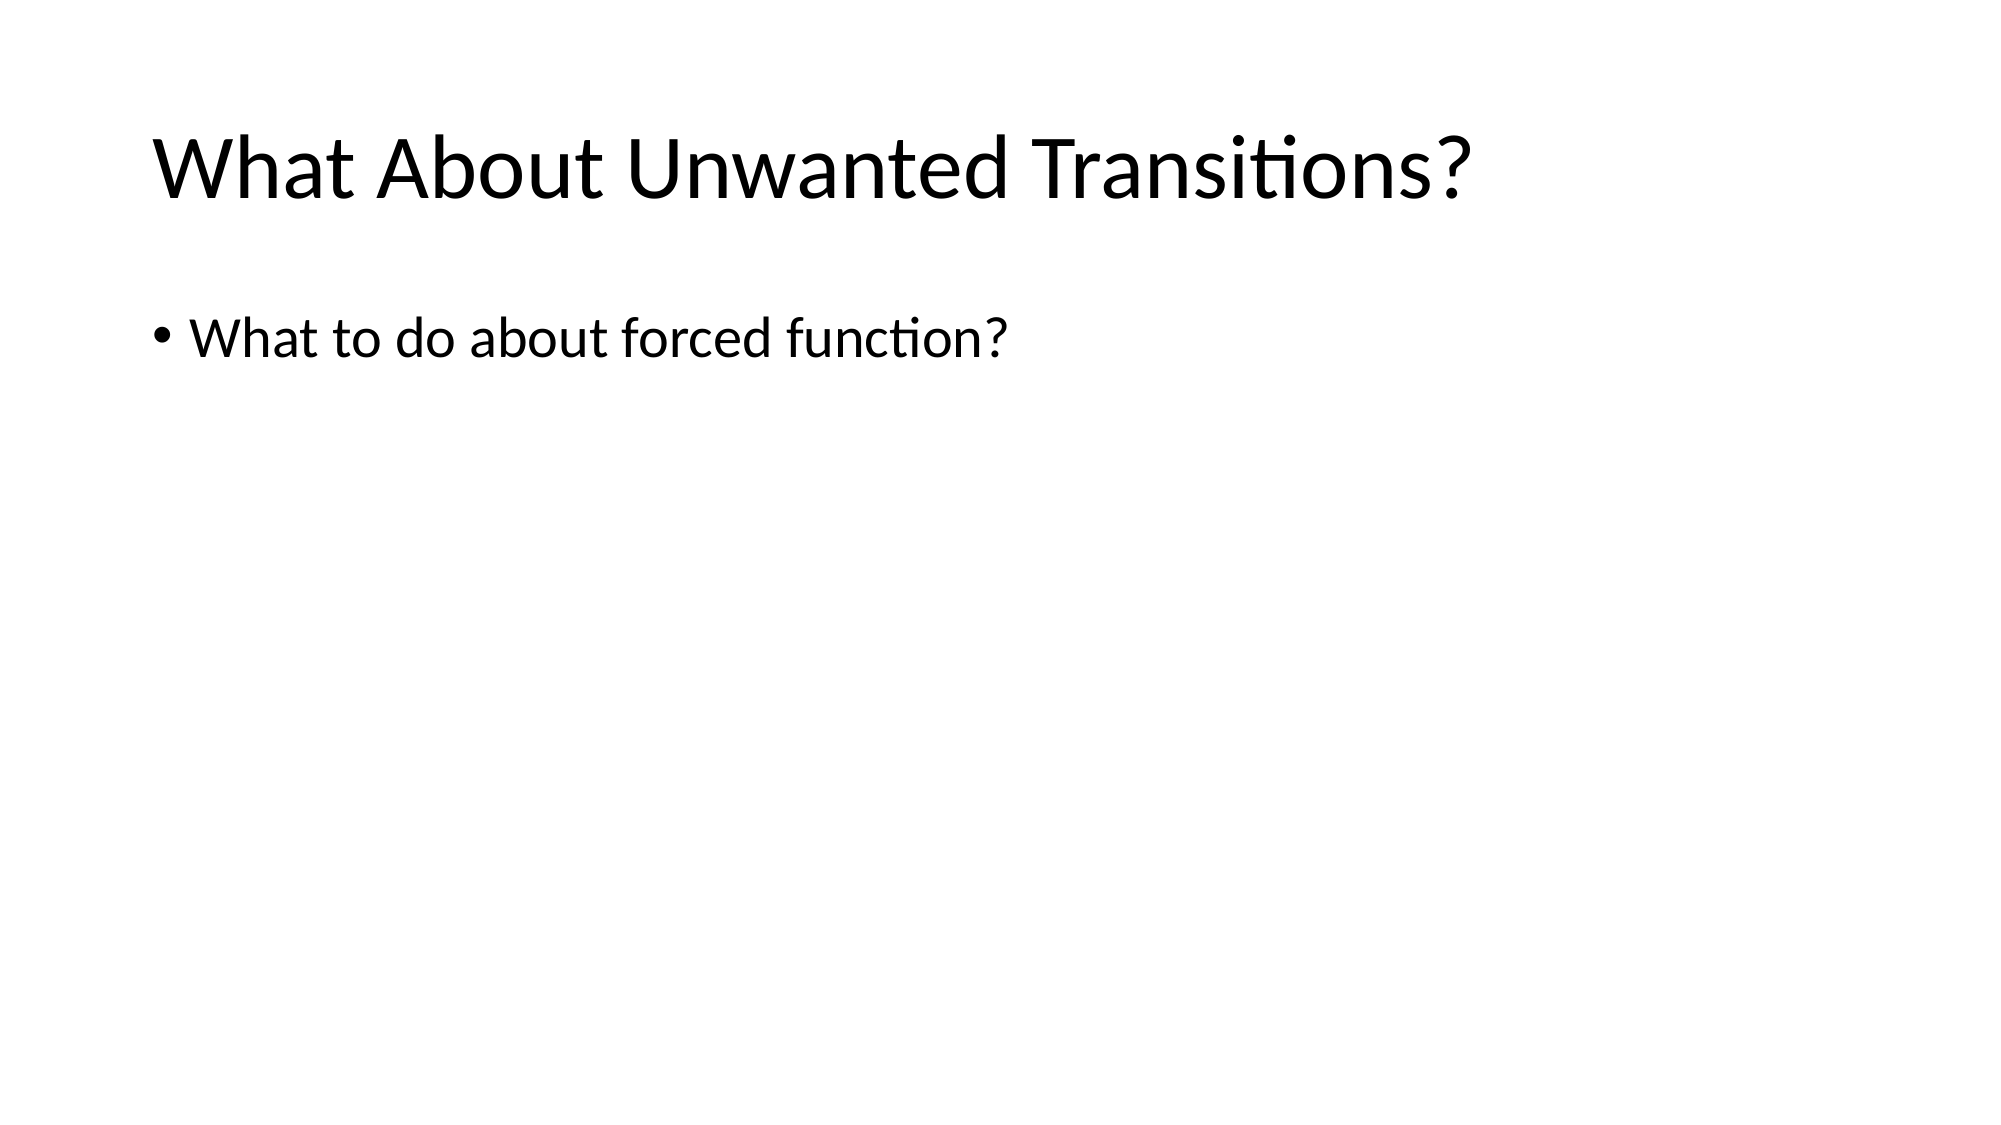

# What About Unwanted Transitions?
What to do about forced function?